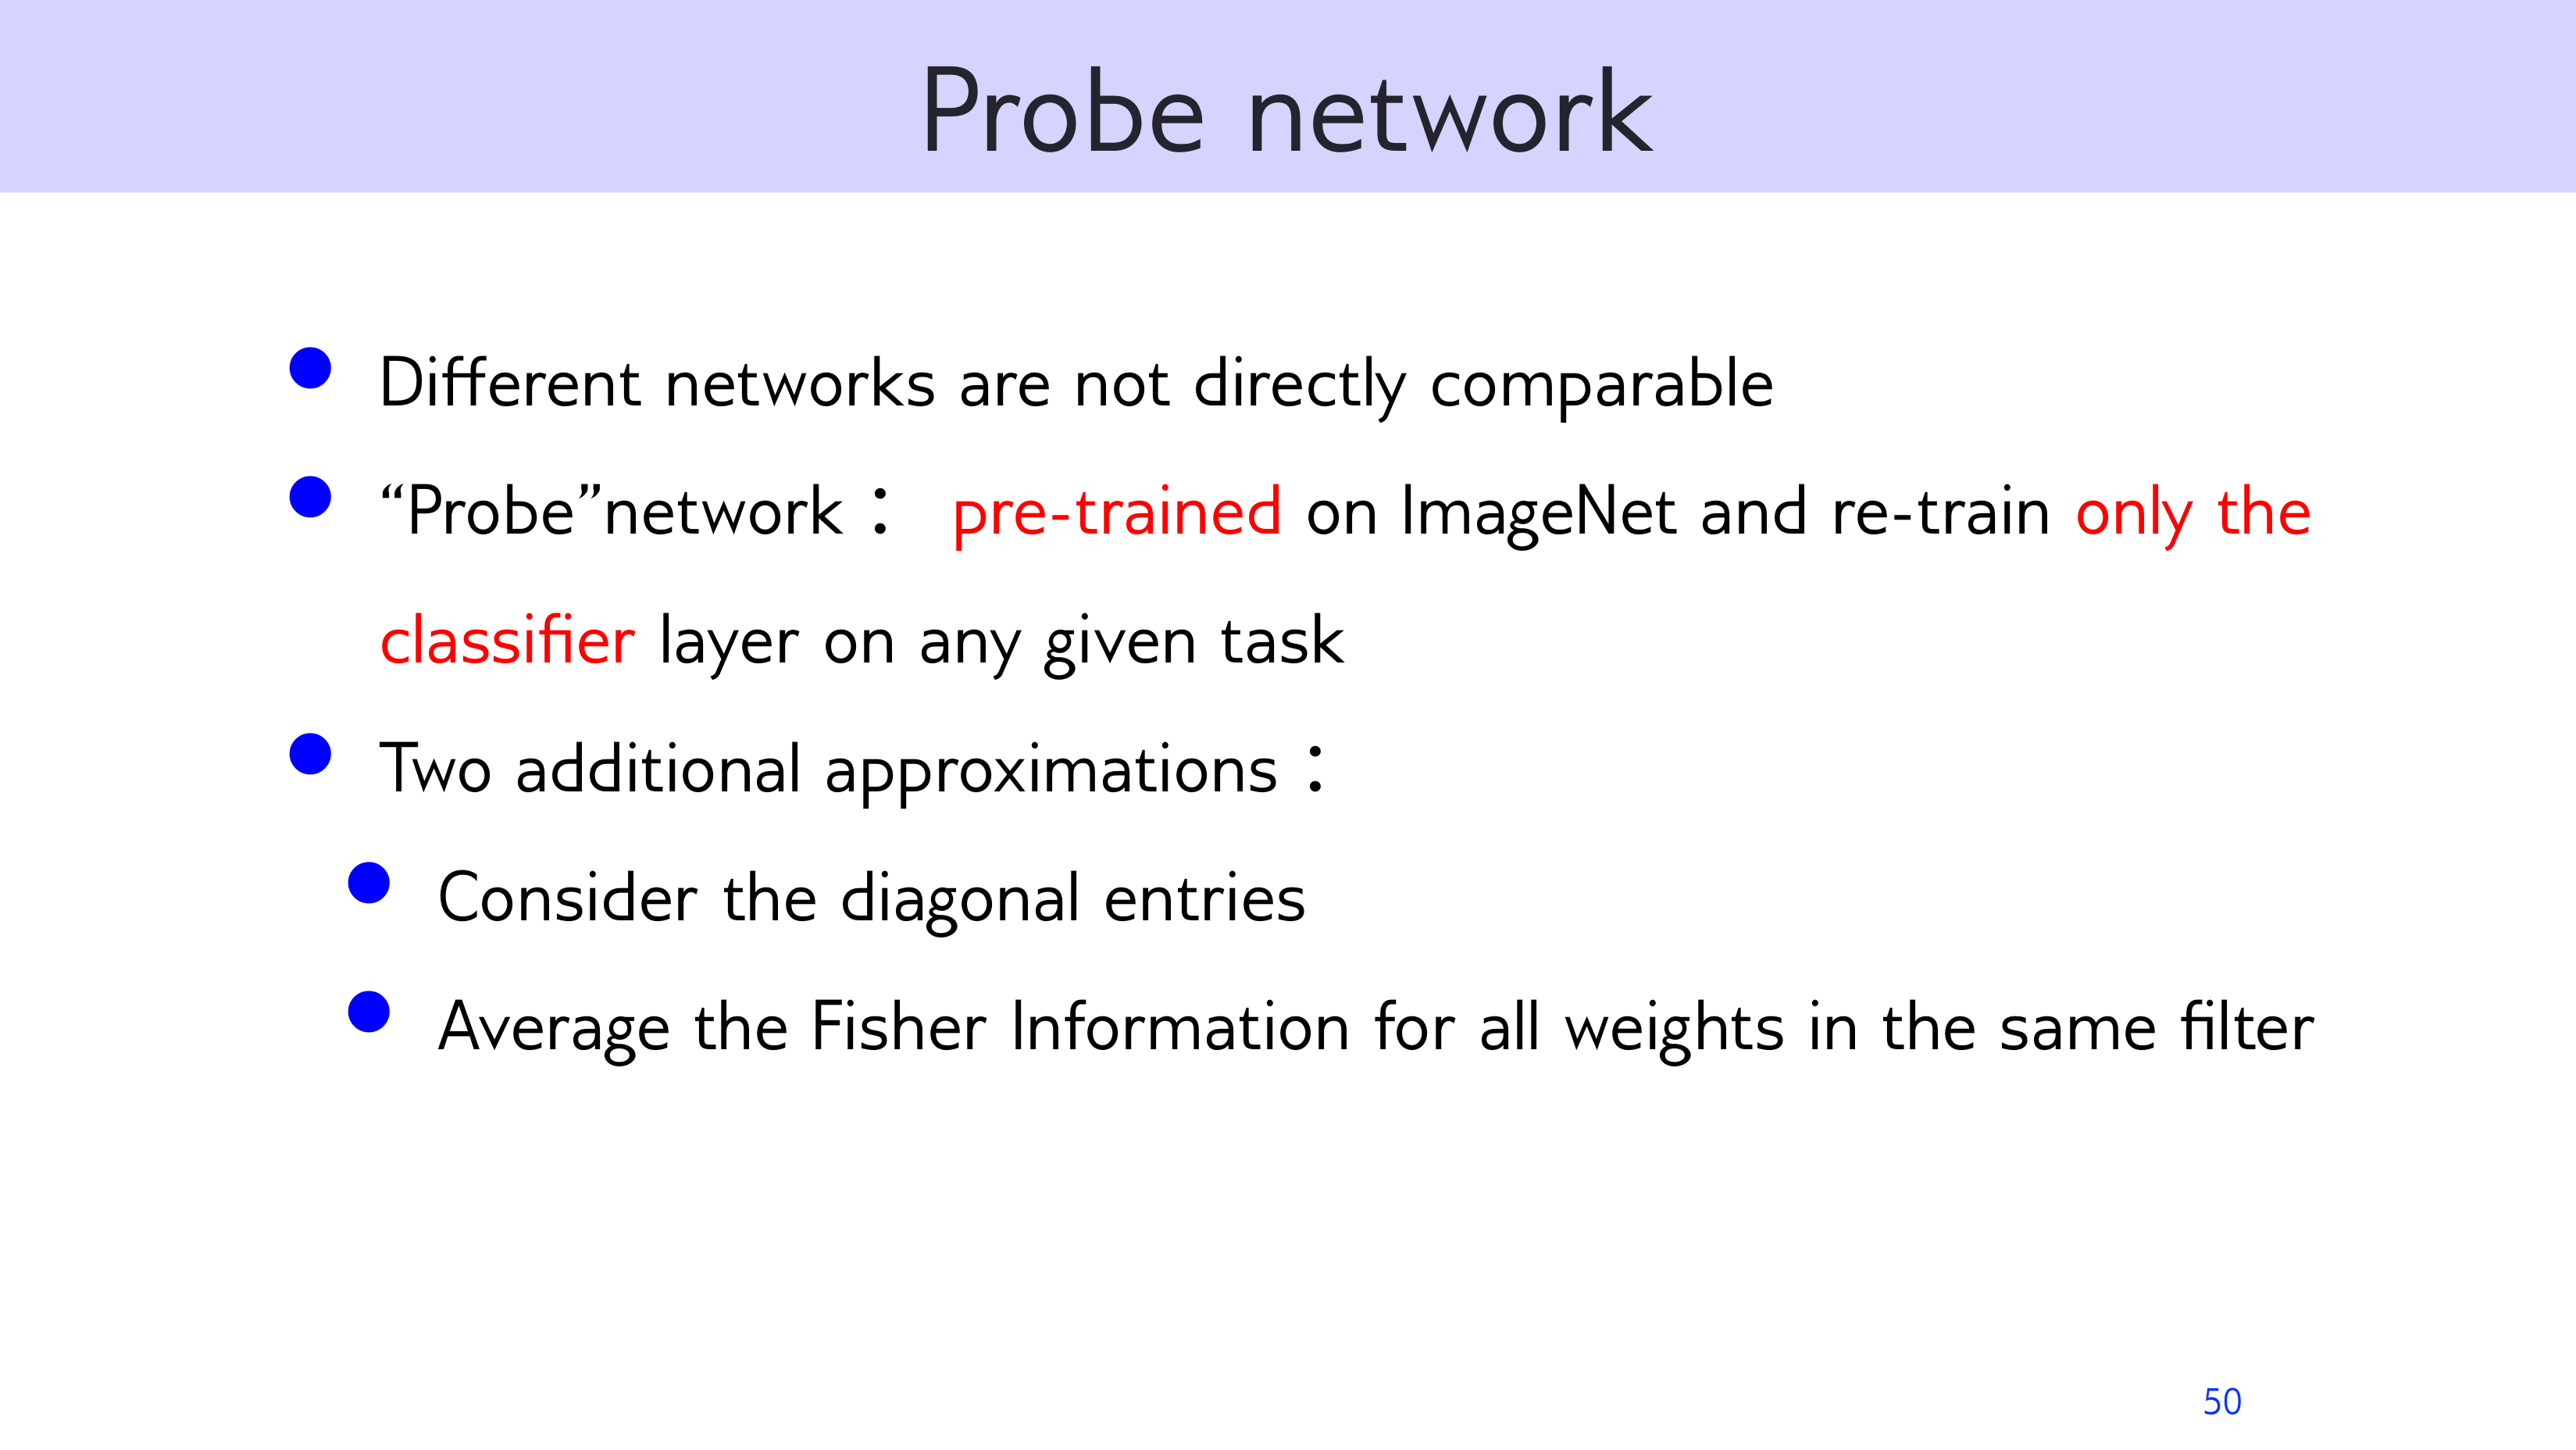

Probe network
Different networks are not directly comparable
“Probe”network：pre-trained on ImageNet and re-train only the classifier layer on any given task
Two additional approximations：
Consider the diagonal entries
Average the Fisher Information for all weights in the same filter

50